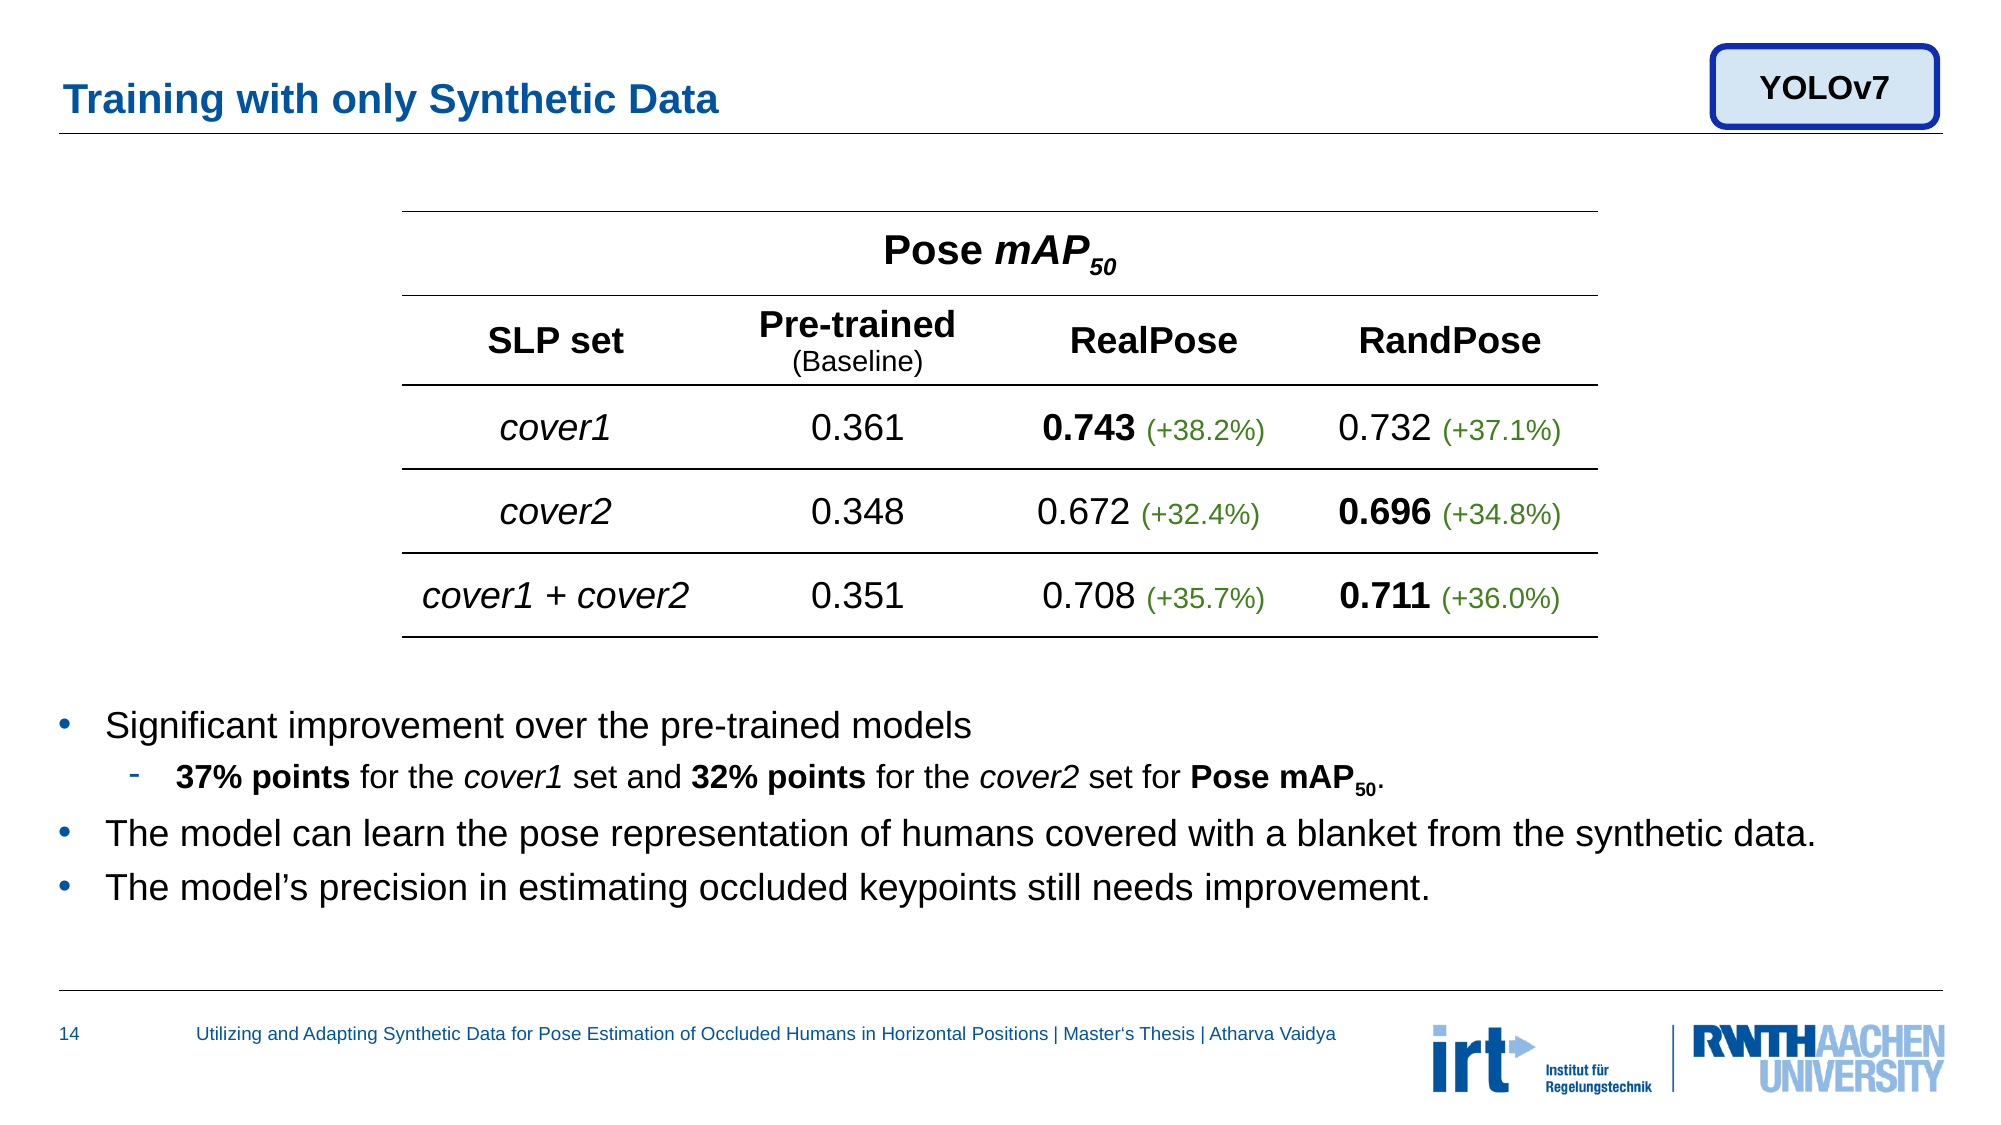

# Training with only Synthetic Data
YOLOv7
| Pose mAP50 | Pose mAP50 |  |  |
| --- | --- | --- | --- |
| SLP set | Pre-trained (Baseline) | RealPose | RandPose |
| cover1 | 0.361 | 0.743 (+38.2%) | 0.732 (+37.1%) |
| cover2 | 0.348 | 0.672 (+32.4%) | 0.696 (+34.8%) |
| cover1 + cover2 | 0.351 | 0.708 (+35.7%) | 0.711 (+36.0%) |
Significant improvement over the pre-trained models
37% points for the cover1 set and 32% points for the cover2 set for Pose mAP50.
The model can learn the pose representation of humans covered with a blanket from the synthetic data.
The model’s precision in estimating occluded keypoints still needs improvement.